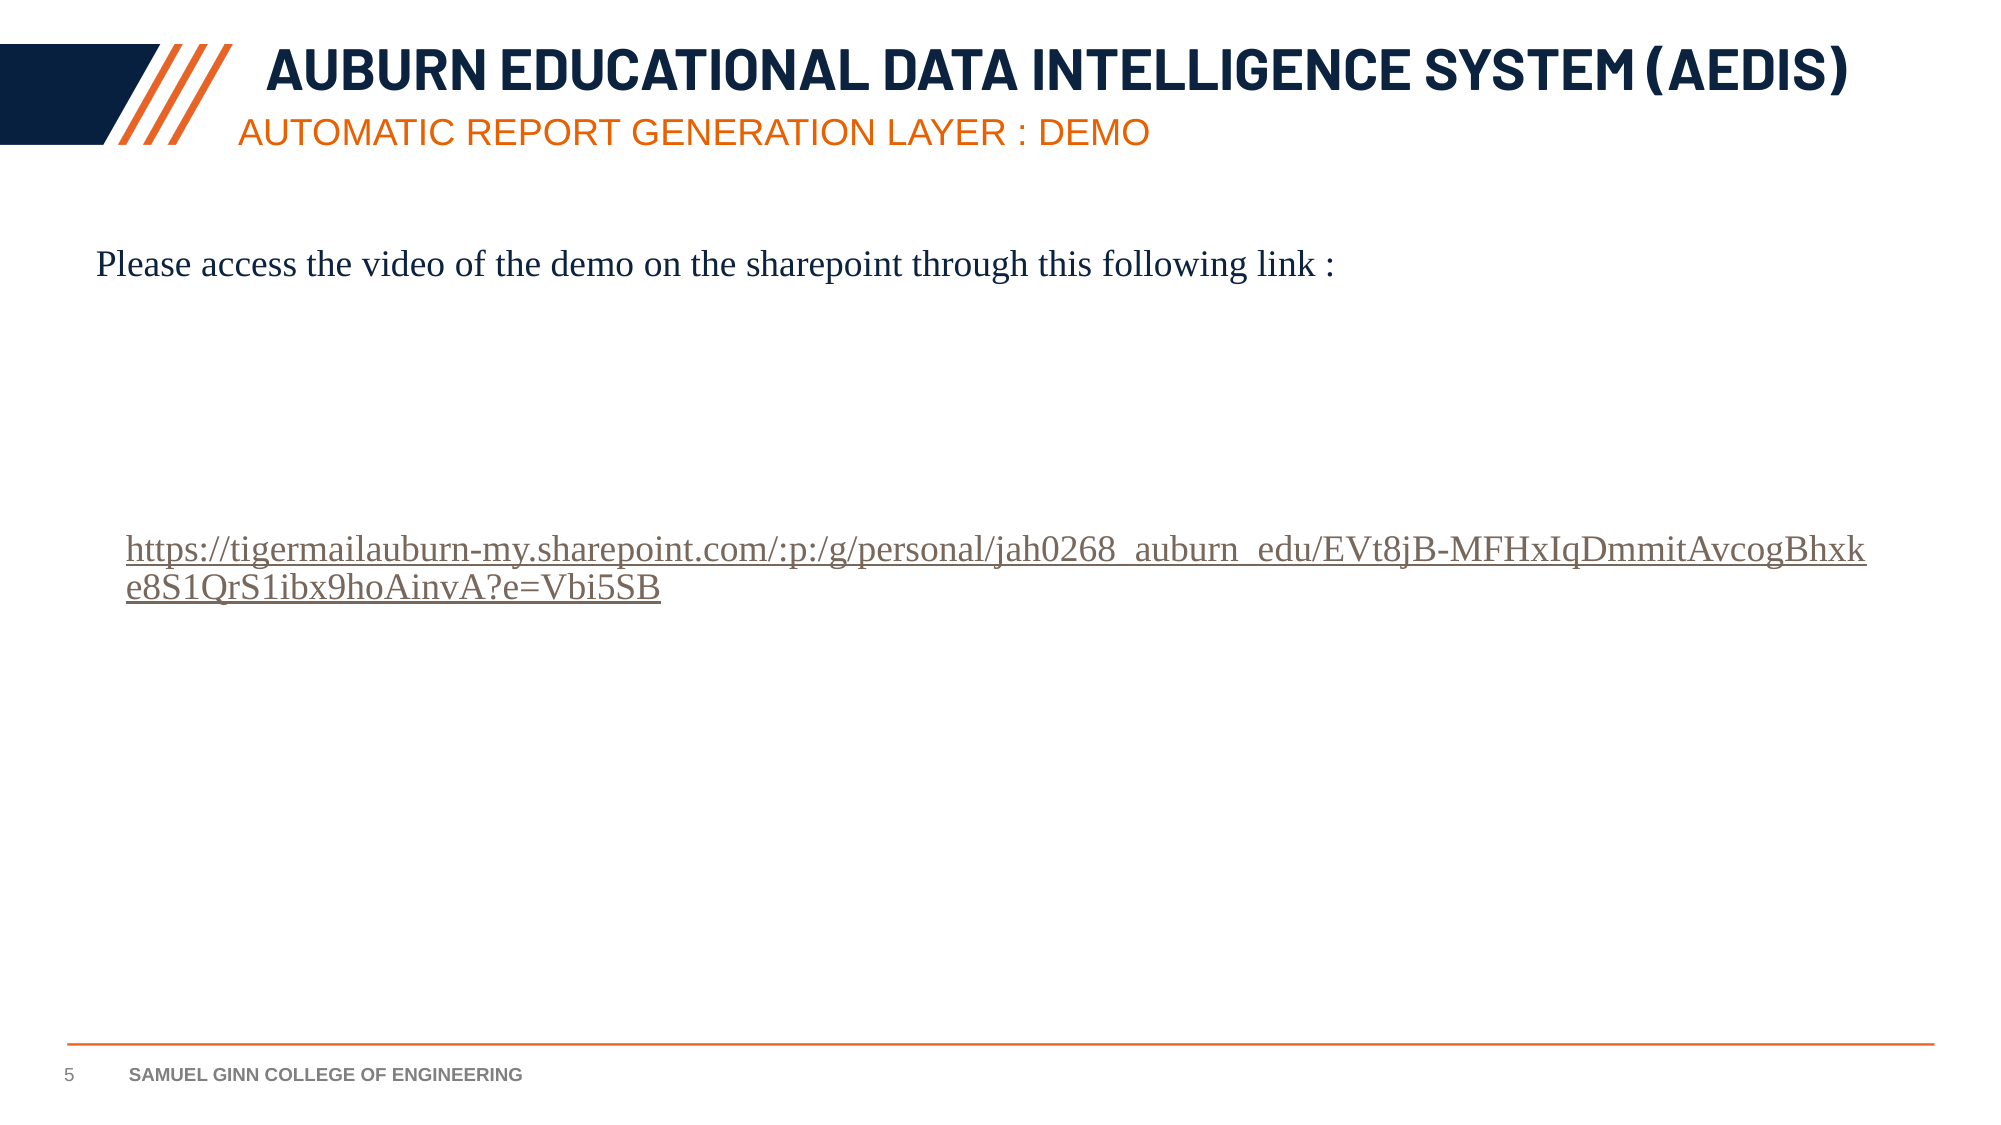

# Auburn Educational Data Intelligence System (AEDIS)
Automatic REPORT GENERATION LAYER : DEMO
Please access the video of the demo on the sharepoint through this following link :
https://tigermailauburn-my.sharepoint.com/:p:/g/personal/jah0268_auburn_edu/EVt8jB-MFHxIqDmmitAvcogBhxke8S1QrS1ibx9hoAinvA?e=Vbi5SB

5
Samuel ginn college of engineering